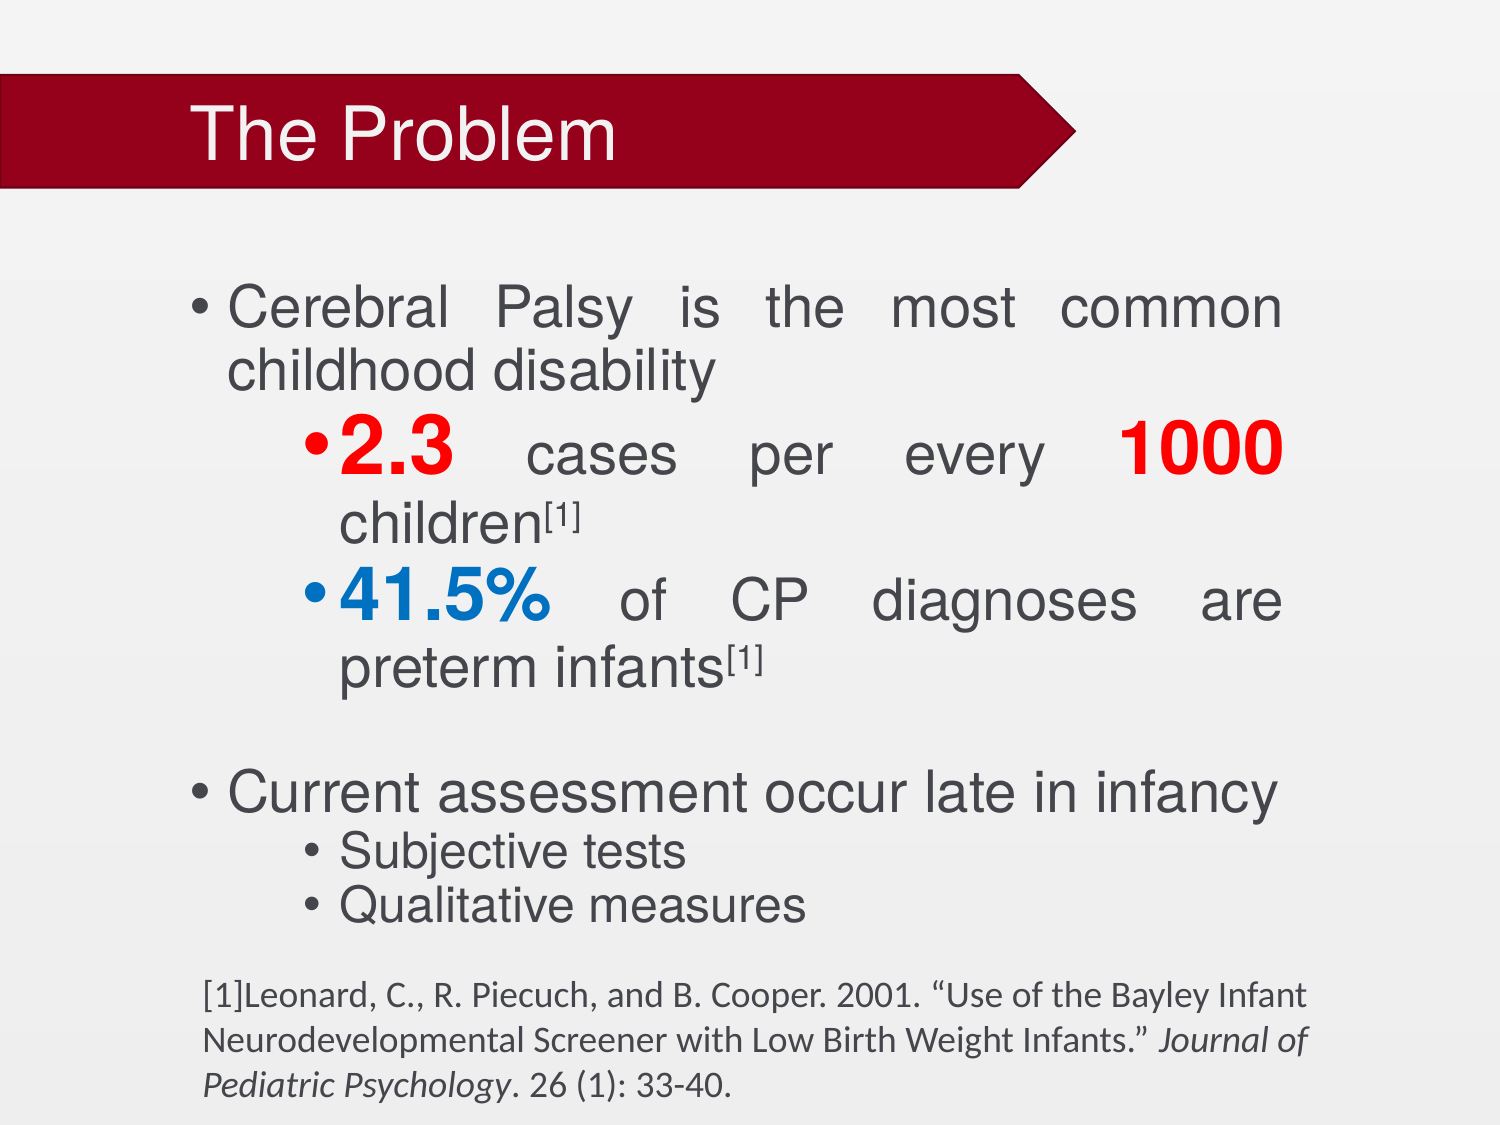

# The Problem

Cerebral Palsy is the most common childhood disability
2.3 cases per every 1000 children[1]
41.5% of CP diagnoses are preterm infants[1]

Current assessment occur late in infancy
Subjective tests
Qualitative measures
[1]Leonard, C., R. Piecuch, and B. Cooper. 2001. “Use of the Bayley Infant Neurodevelopmental Screener with Low Birth Weight Infants.” Journal of Pediatric Psychology. 26 (1): 33-40.